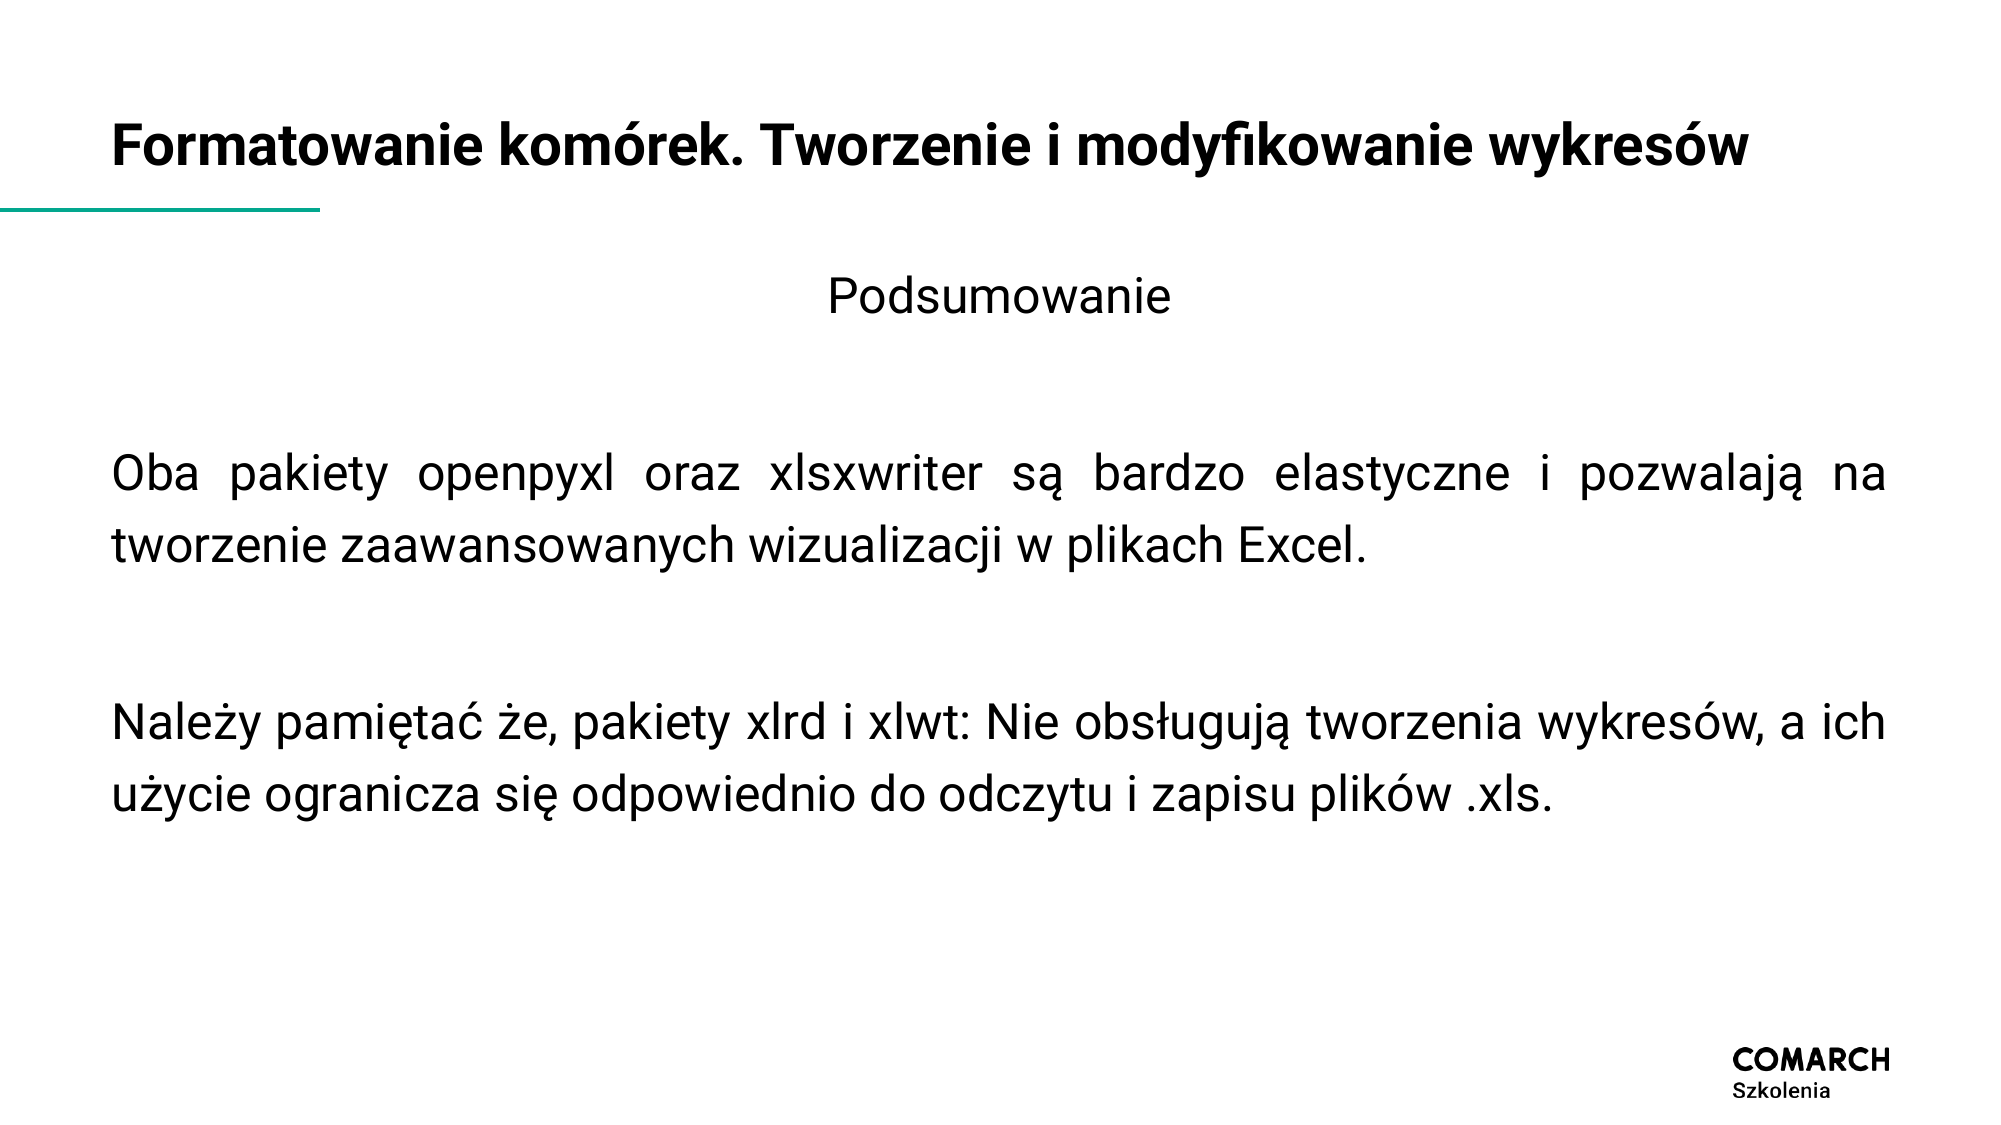

# Formatowanie komórek. Tworzenie i modyfikowanie wykresów
Podsumowanie

Oba pakiety openpyxl oraz xlsxwriter są bardzo elastyczne i pozwalają na tworzenie zaawansowanych wizualizacji w plikach Excel.

Należy pamiętać że, pakiety xlrd i xlwt: Nie obsługują tworzenia wykresów, a ich użycie ogranicza się odpowiednio do odczytu i zapisu plików .xls.